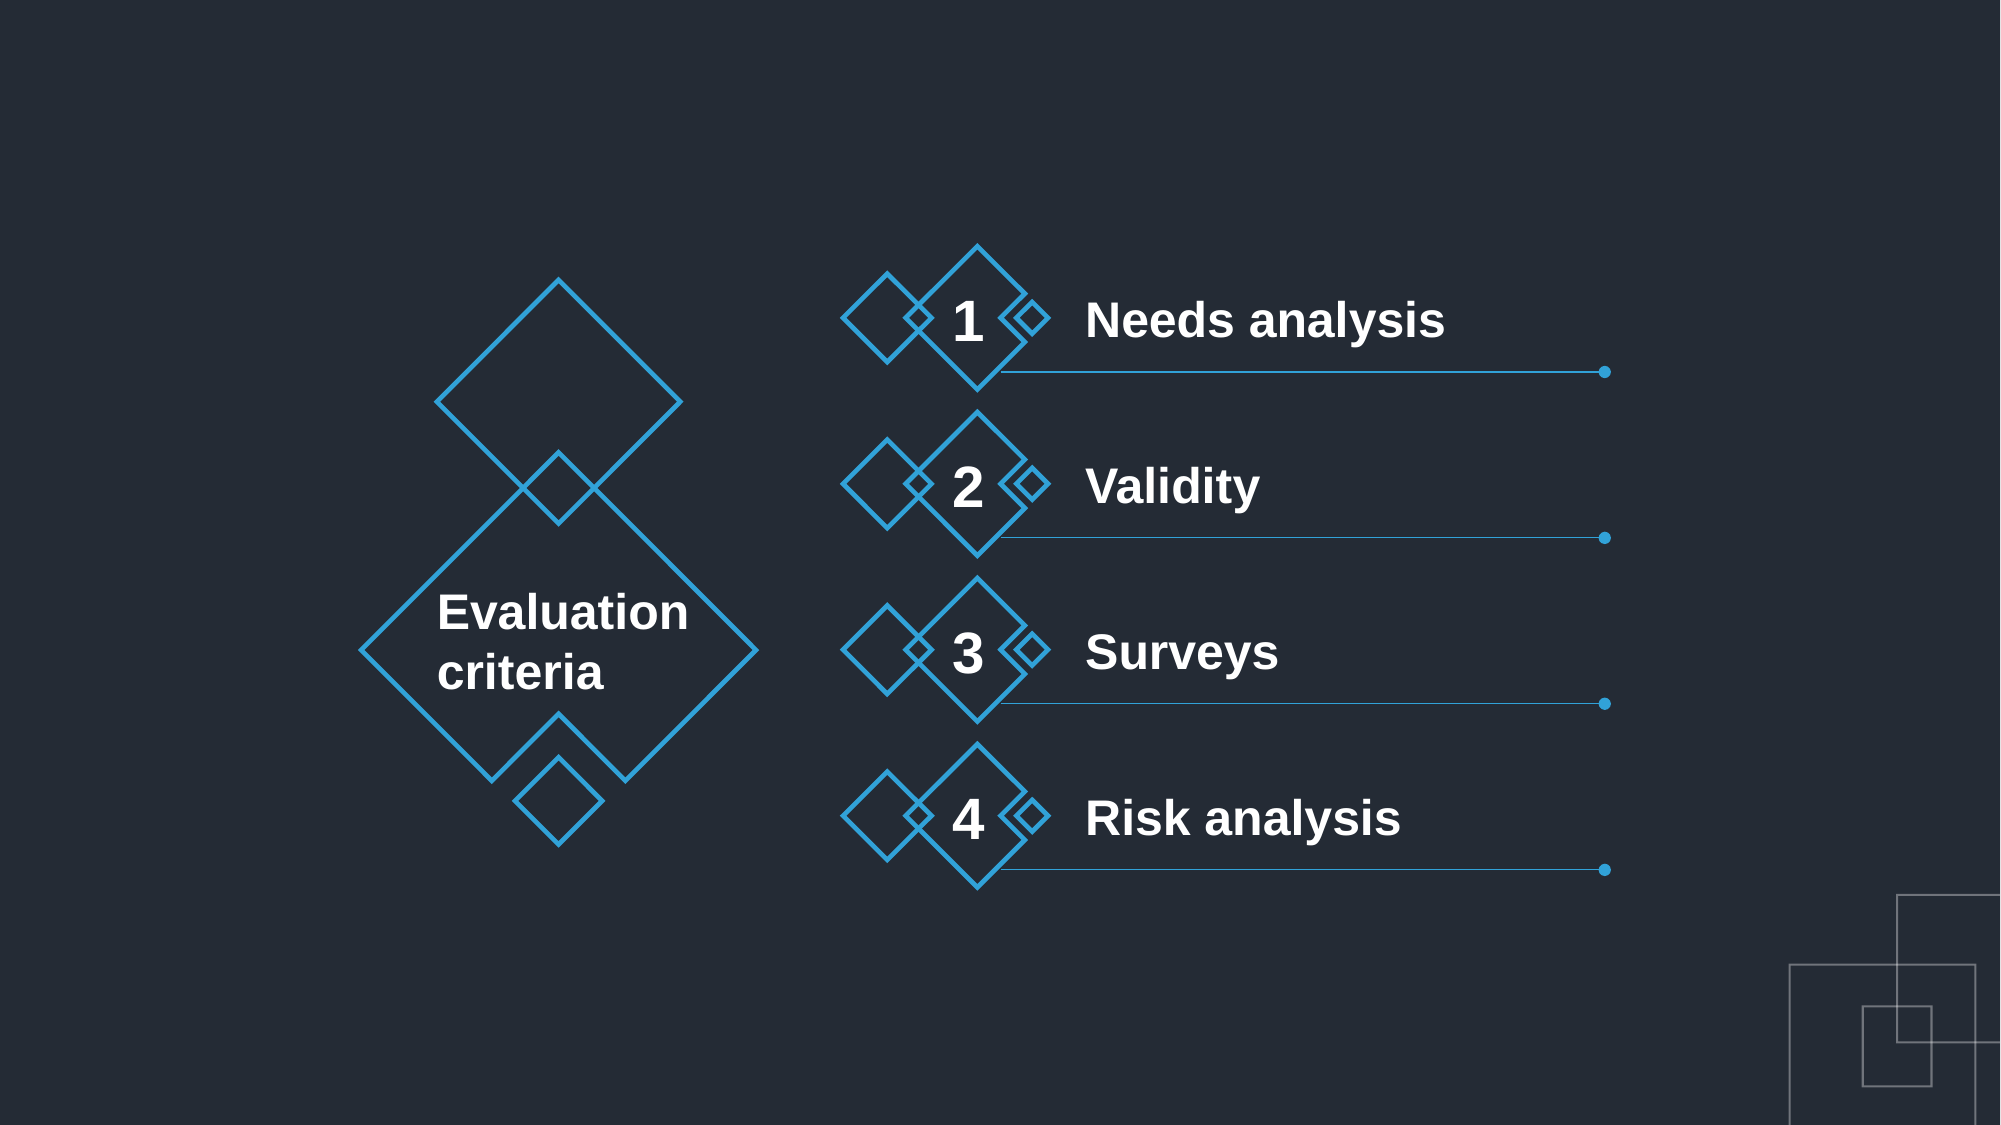

1
Needs analysis

2
Validity
Evaluation criteria

3
Surveys

4
Risk analysis